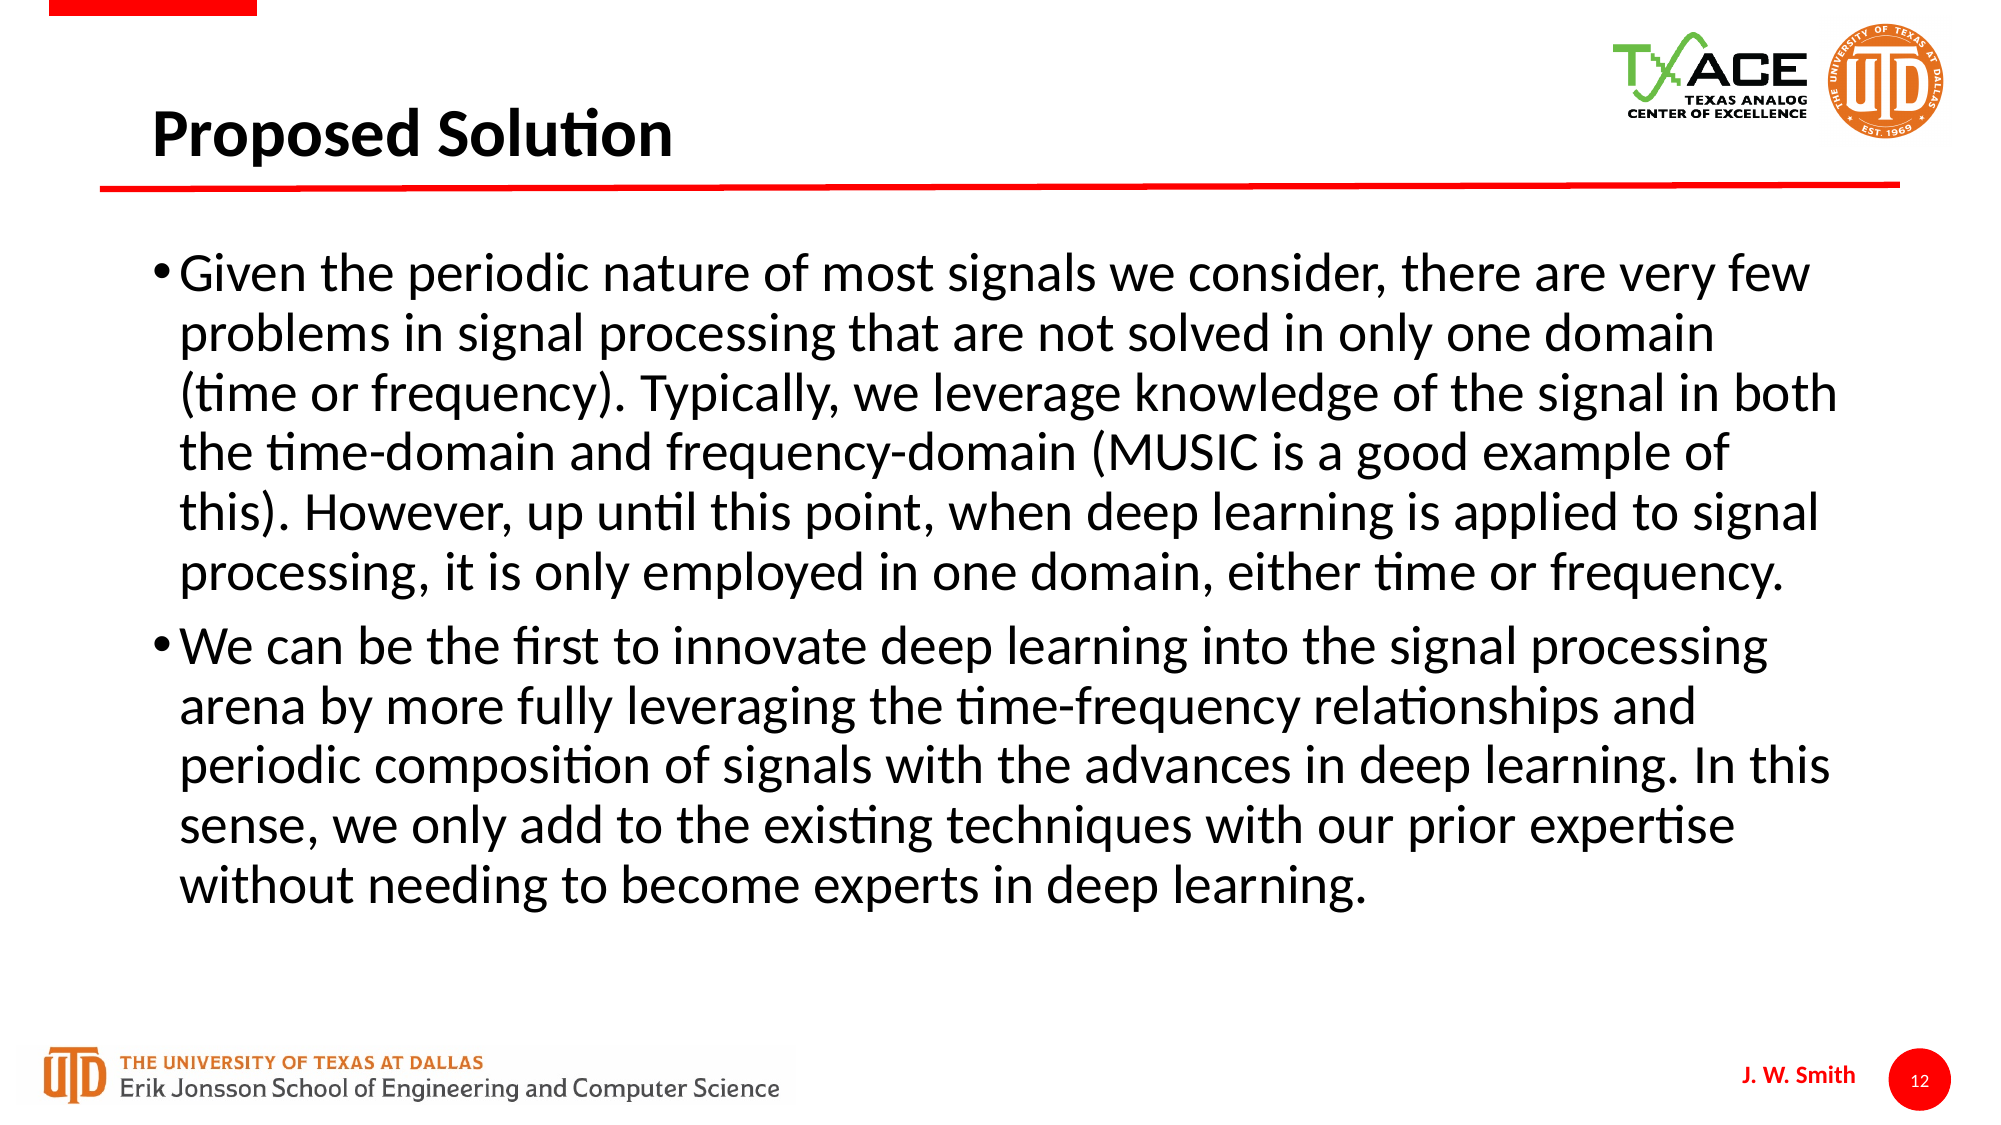

# Proposed Solution
Given the periodic nature of most signals we consider, there are very few problems in signal processing that are not solved in only one domain (time or frequency). Typically, we leverage knowledge of the signal in both the time-domain and frequency-domain (MUSIC is a good example of this). However, up until this point, when deep learning is applied to signal processing, it is only employed in one domain, either time or frequency.
We can be the first to innovate deep learning into the signal processing arena by more fully leveraging the time-frequency relationships and periodic composition of signals with the advances in deep learning. In this sense, we only add to the existing techniques with our prior expertise without needing to become experts in deep learning.